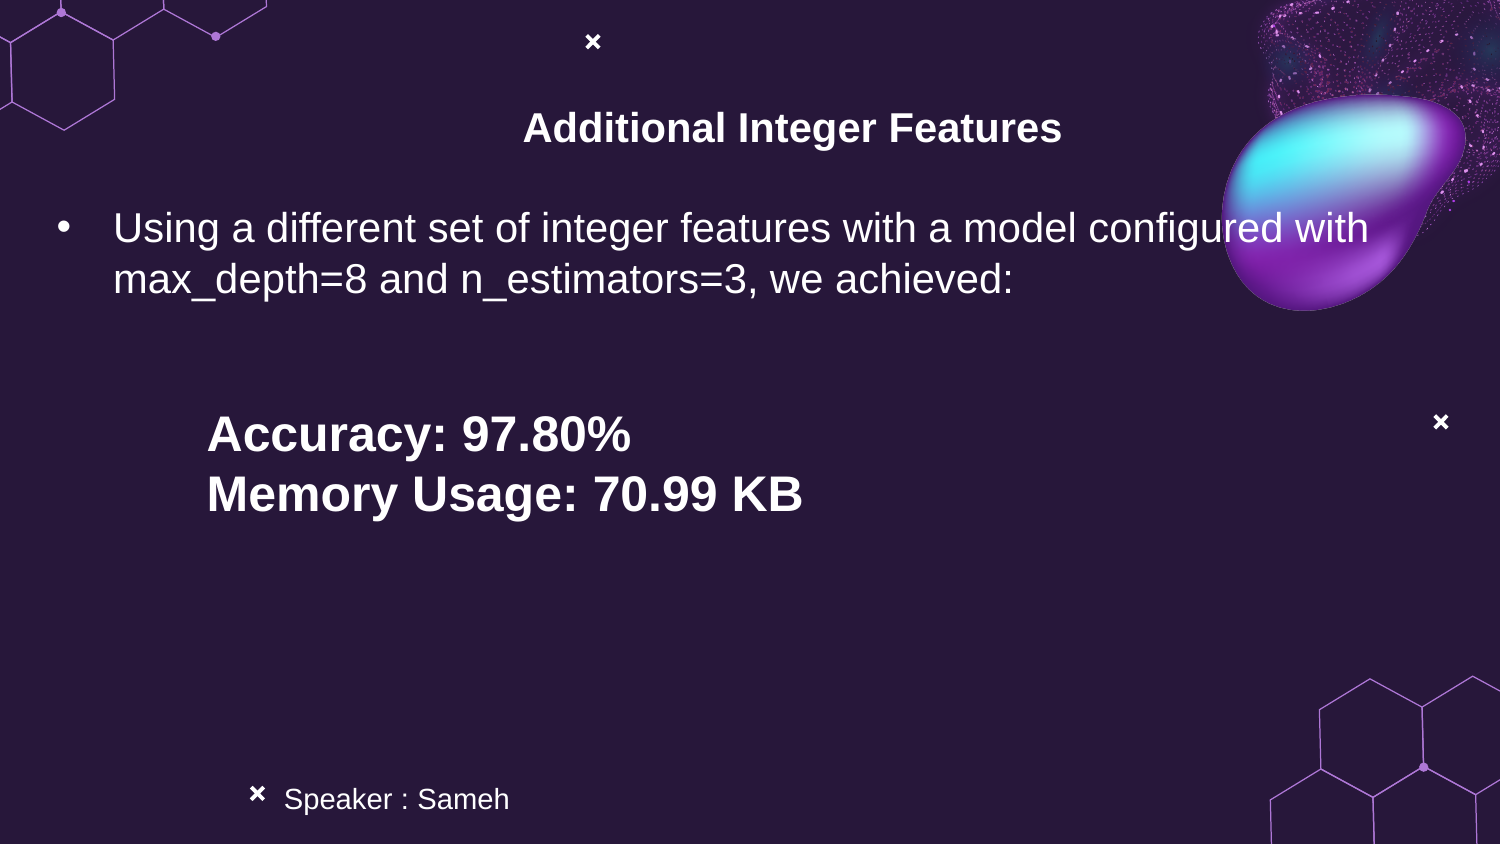

Additional Integer Features

Using a different set of integer features with a model configured with max_depth=8 and n_estimators=3, we achieved:

	Accuracy: 97.80%
	Memory Usage: 70.99 KB
Speaker : Sameh